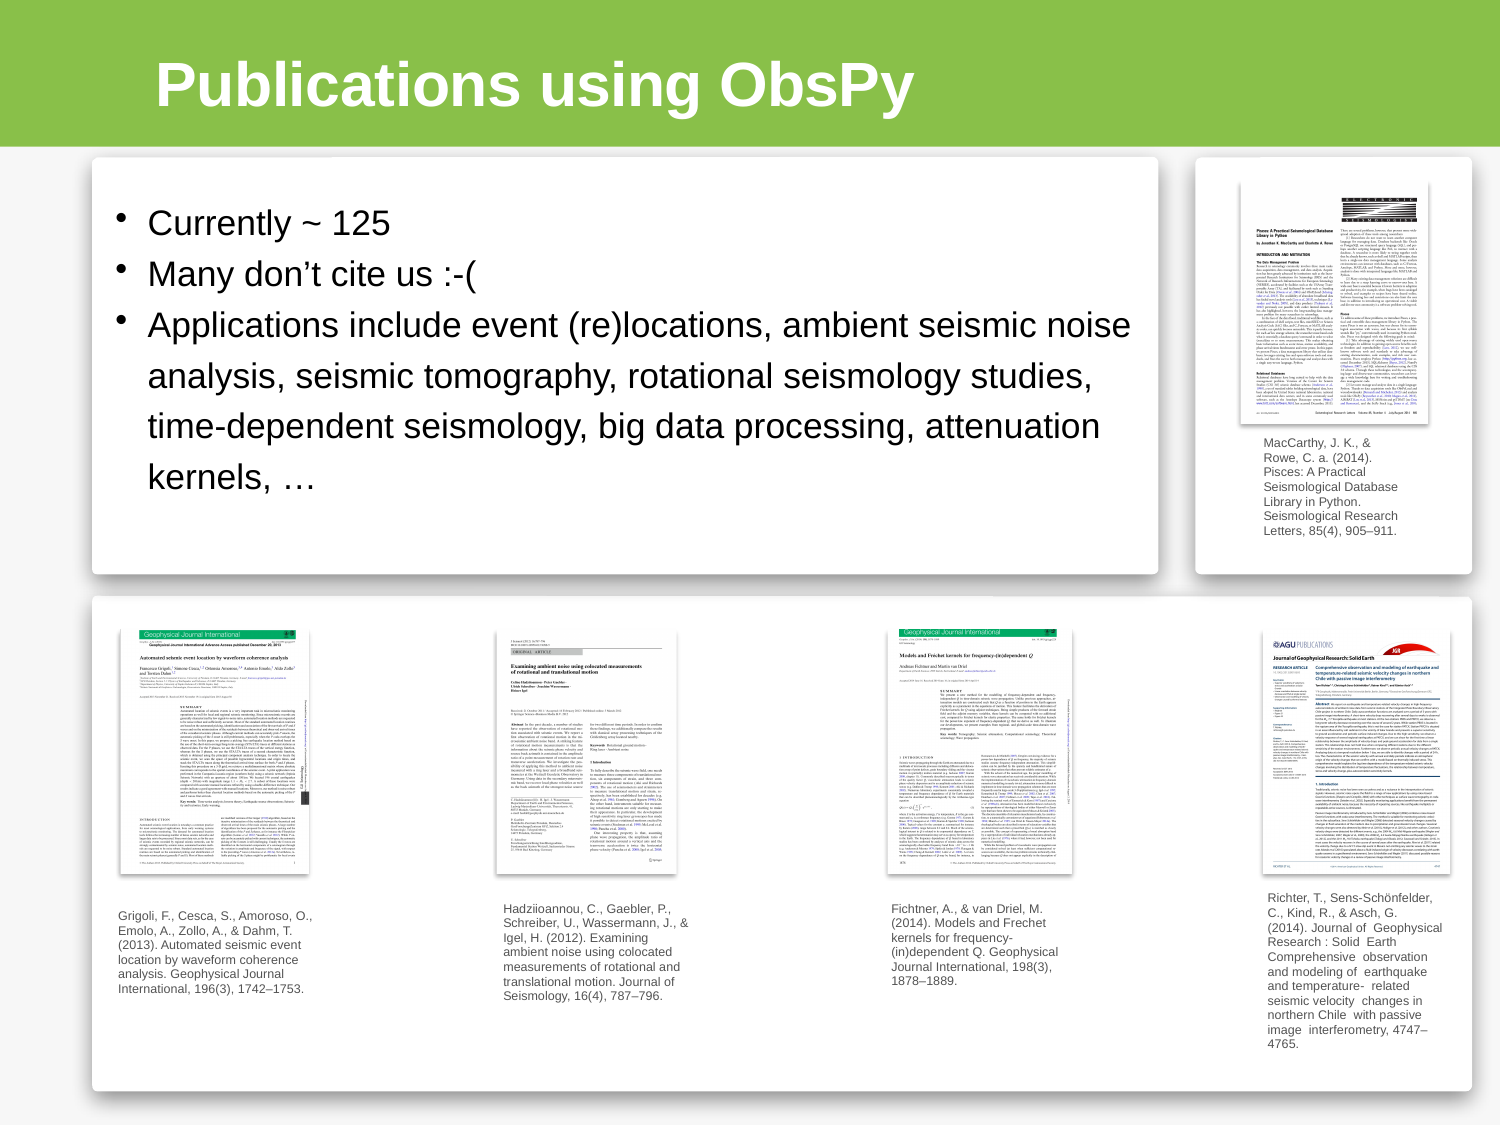

# Publications using ObsPy

Currently ~ 125
Many don’t cite us :-(
Applications include event (re)locations, ambient seismic noise  analysis, seismic tomography, rotational seismology studies,
time-dependent seismology, big data processing, attenuation  kernels, …
MacCarthy, J. K., &  Rowe, C. a. (2014).
Pisces: A Practical  Seismological Database  Library in Python.
Seismological Research  Letters, 85(4), 905–911.

Richter, T., Sens-Schönfelder,  C., Kind, R., & Asch, G.  (2014). Journal of  Geophysical Research : Solid  Earth Comprehensive  observation and modeling of  earthquake and temperature-  related seismic velocity  changes in northern Chile  with passive image  interferometry, 4747–4765.
Hadziioannou, C., Gaebler, P.,  Schreiber, U., Wassermann, J., &  Igel, H. (2012). Examining  ambient noise using colocated  measurements of rotational and  translational motion. Journal of  Seismology, 16(4), 787–796.
Fichtner, A., & van Driel, M.  (2014). Models and Frechet  kernels for frequency-  (in)dependent Q. Geophysical  Journal International, 198(3),
1878–1889.
Grigoli, F., Cesca, S., Amoroso, O.,  Emolo, A., Zollo, A., & Dahm, T.  (2013). Automated seismic event  location by waveform coherence  analysis. Geophysical Journal  International, 196(3), 1742–1753.